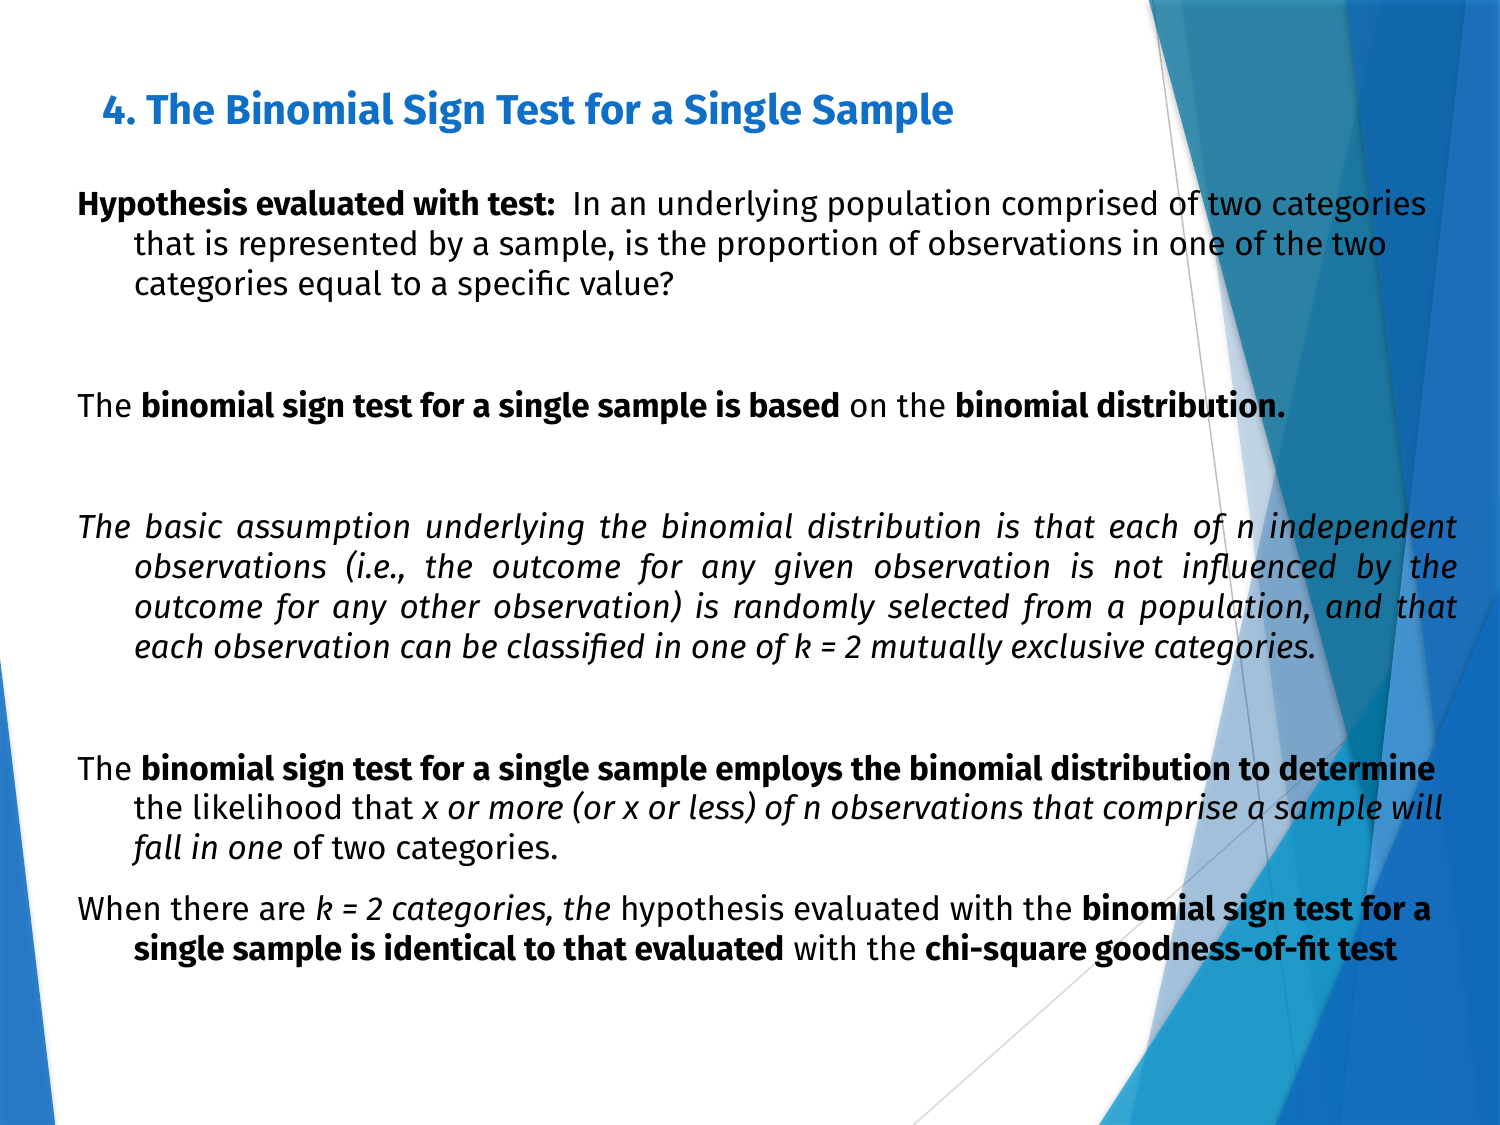

# 4. The Binomial Sign Test for a Single Sample
Hypothesis evaluated with test:  In an underlying population comprised of two categories that is represented by a sample, is the proportion of observations in one of the two categories equal to a specific value?

The binomial sign test for a single sample is based on the binomial distribution.

The basic assumption underlying the binomial distribution is that each of n independent observations (i.e., the outcome for any given observation is not influenced by the outcome for any other observation) is randomly selected from a population, and that each observation can be classified in one of k = 2 mutually exclusive categories.

The binomial sign test for a single sample employs the binomial distribution to determine the likelihood that x or more (or x or less) of n observations that comprise a sample will fall in one of two categories.
When there are k = 2 categories, the hypothesis evaluated with the binomial sign test for a single sample is identical to that evaluated with the chi-square goodness-of-fit test